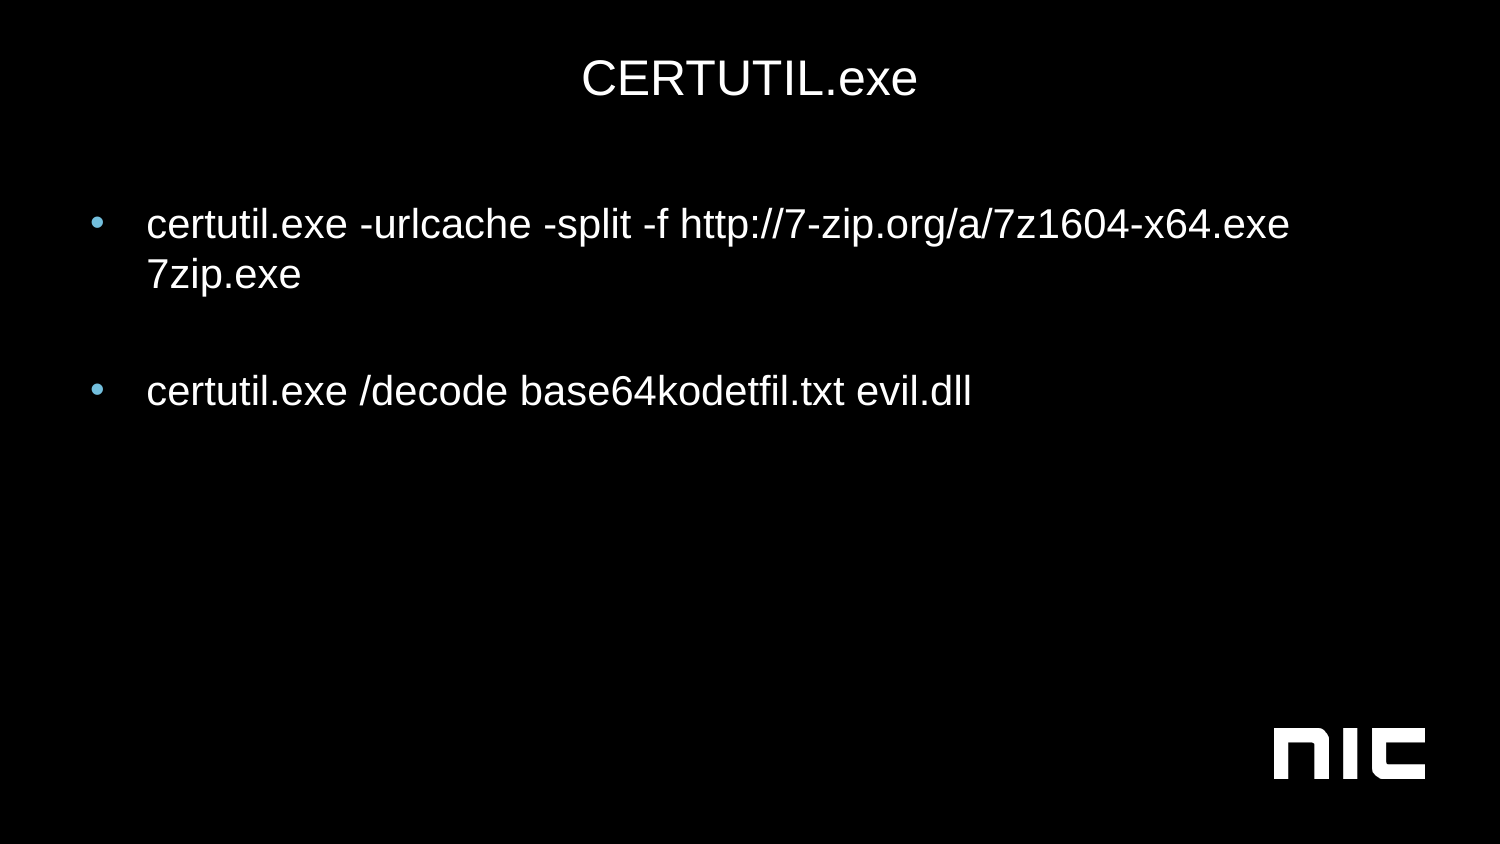

# CERTUTIL.exe

certutil.exe -urlcache -split -f http://7-zip.org/a/7z1604-x64.exe 7zip.exe

certutil.exe /decode base64kodetfil.txt evil.dll